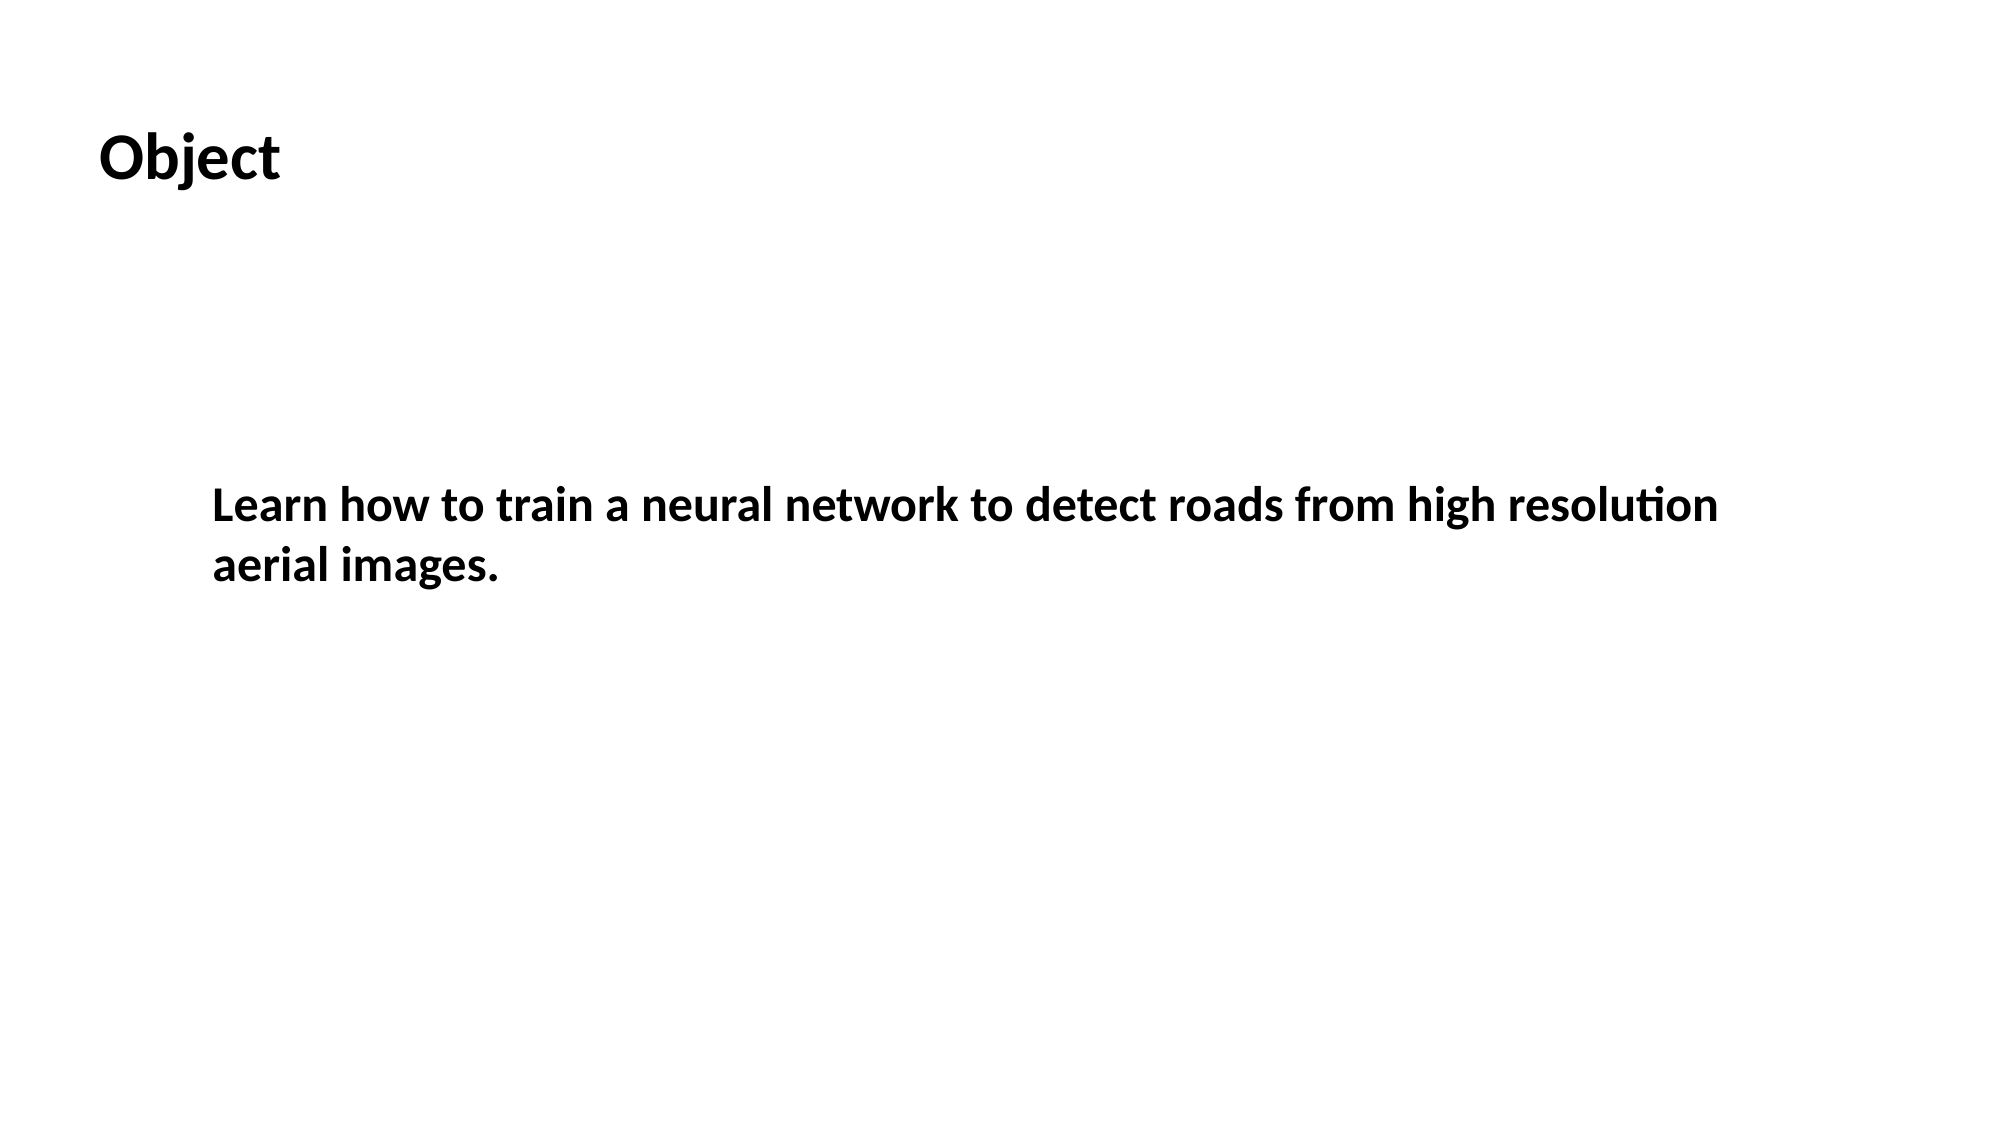

Object
Learn how to train a neural network to detect roads from high resolution aerial images.